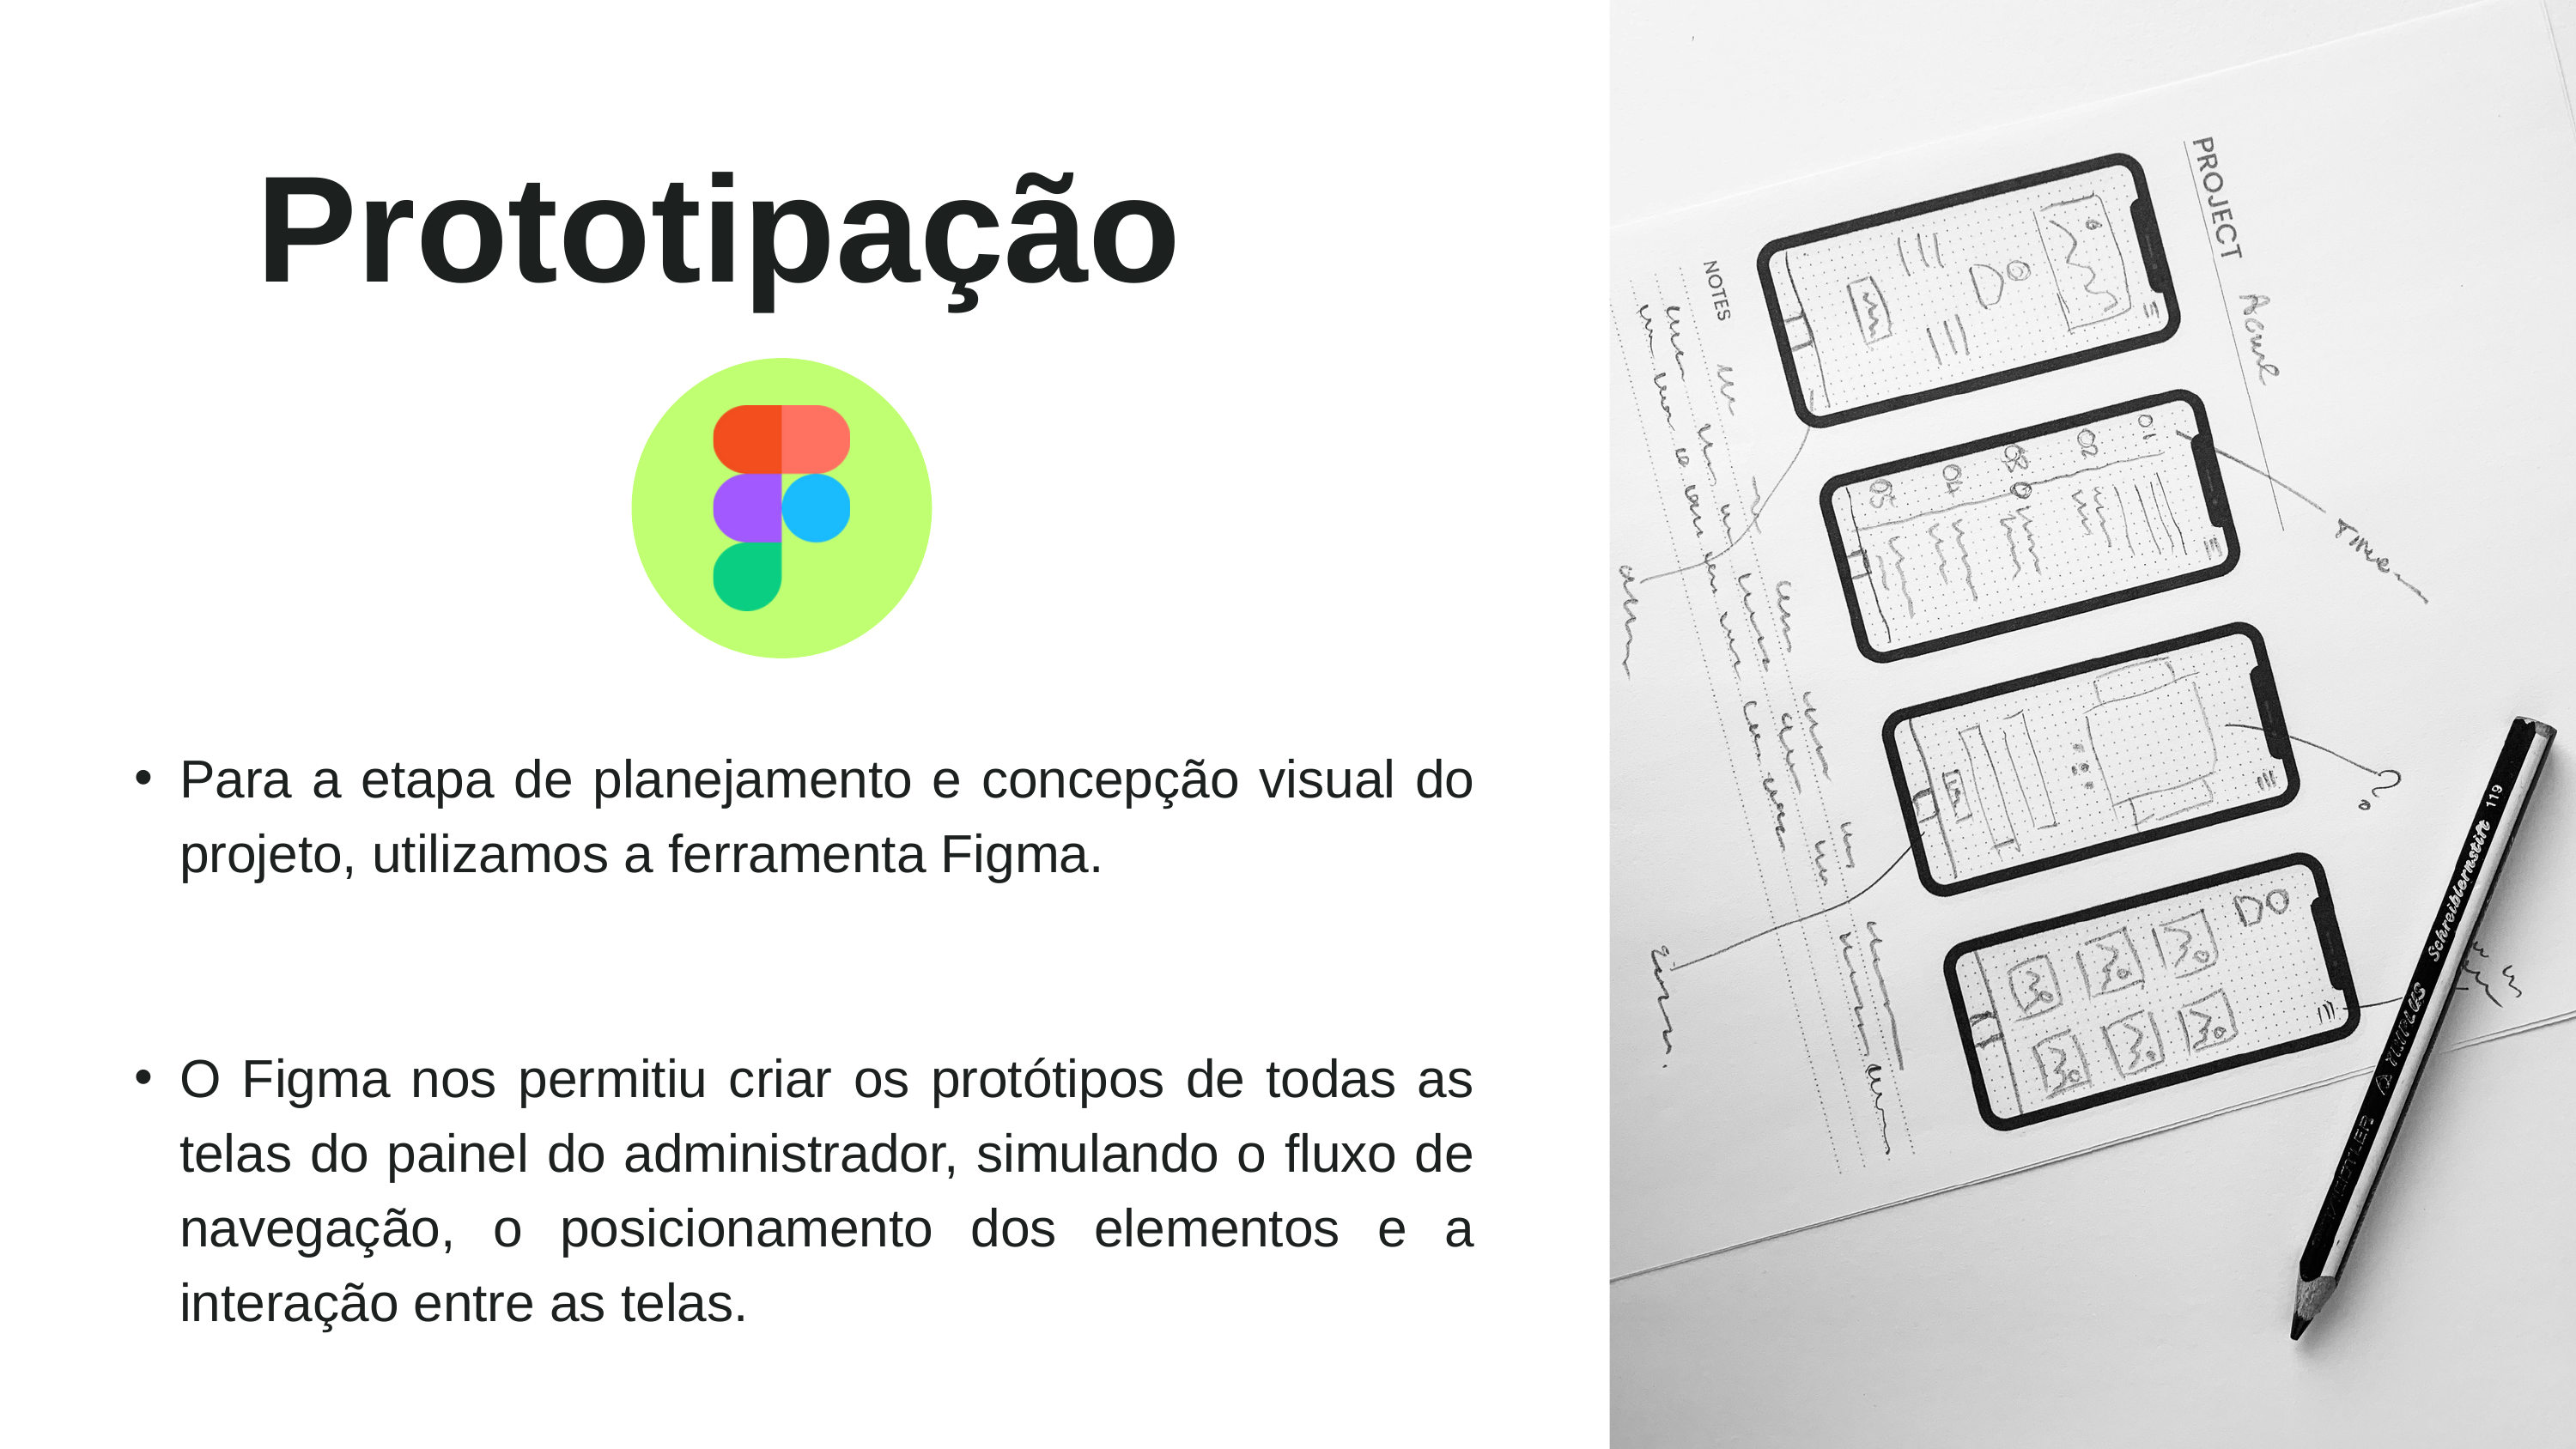

Prototipação

Para a etapa de planejamento e concepção visual do projeto, utilizamos a ferramenta Figma.

O Figma nos permitiu criar os protótipos de todas as telas do painel do administrador, simulando o fluxo de navegação, o posicionamento dos elementos e a interação entre as telas.